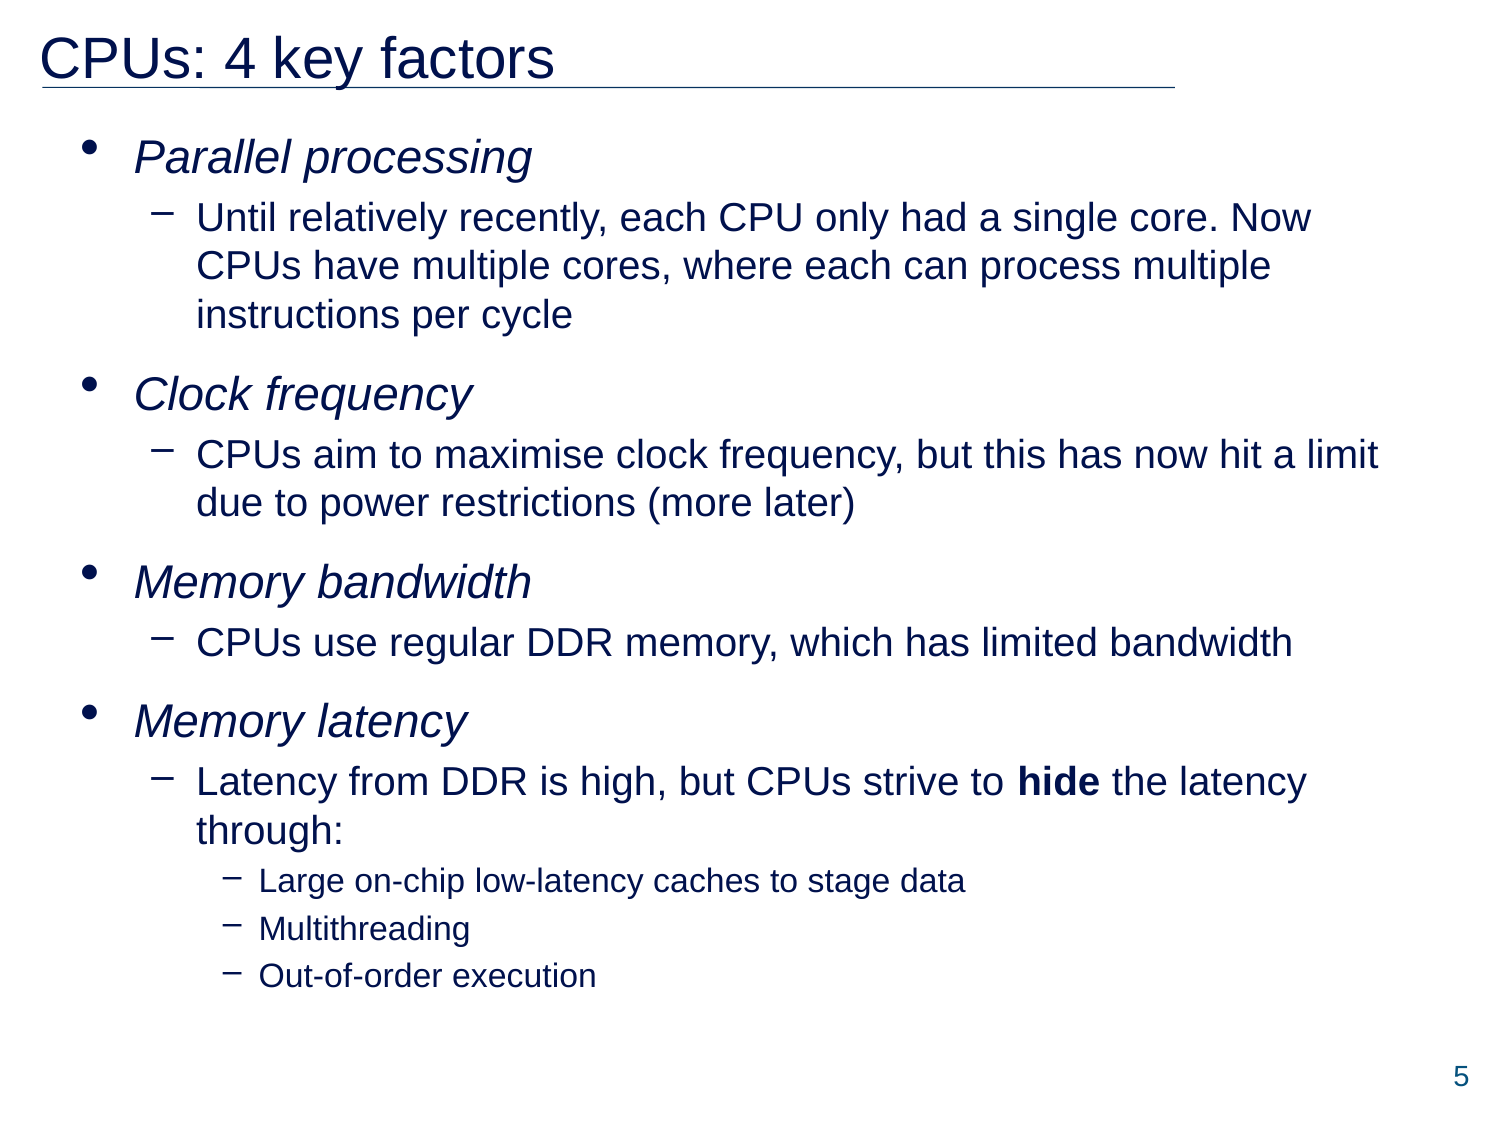

# CPUs: 4 key factors
Parallel processing
Until relatively recently, each CPU only had a single core. Now CPUs have multiple cores, where each can process multiple instructions per cycle
Clock frequency
CPUs aim to maximise clock frequency, but this has now hit a limit due to power restrictions (more later)
Memory bandwidth
CPUs use regular DDR memory, which has limited bandwidth
Memory latency
Latency from DDR is high, but CPUs strive to hide the latency through:
Large on-chip low-latency caches to stage data
Multithreading
Out-of-order execution
5